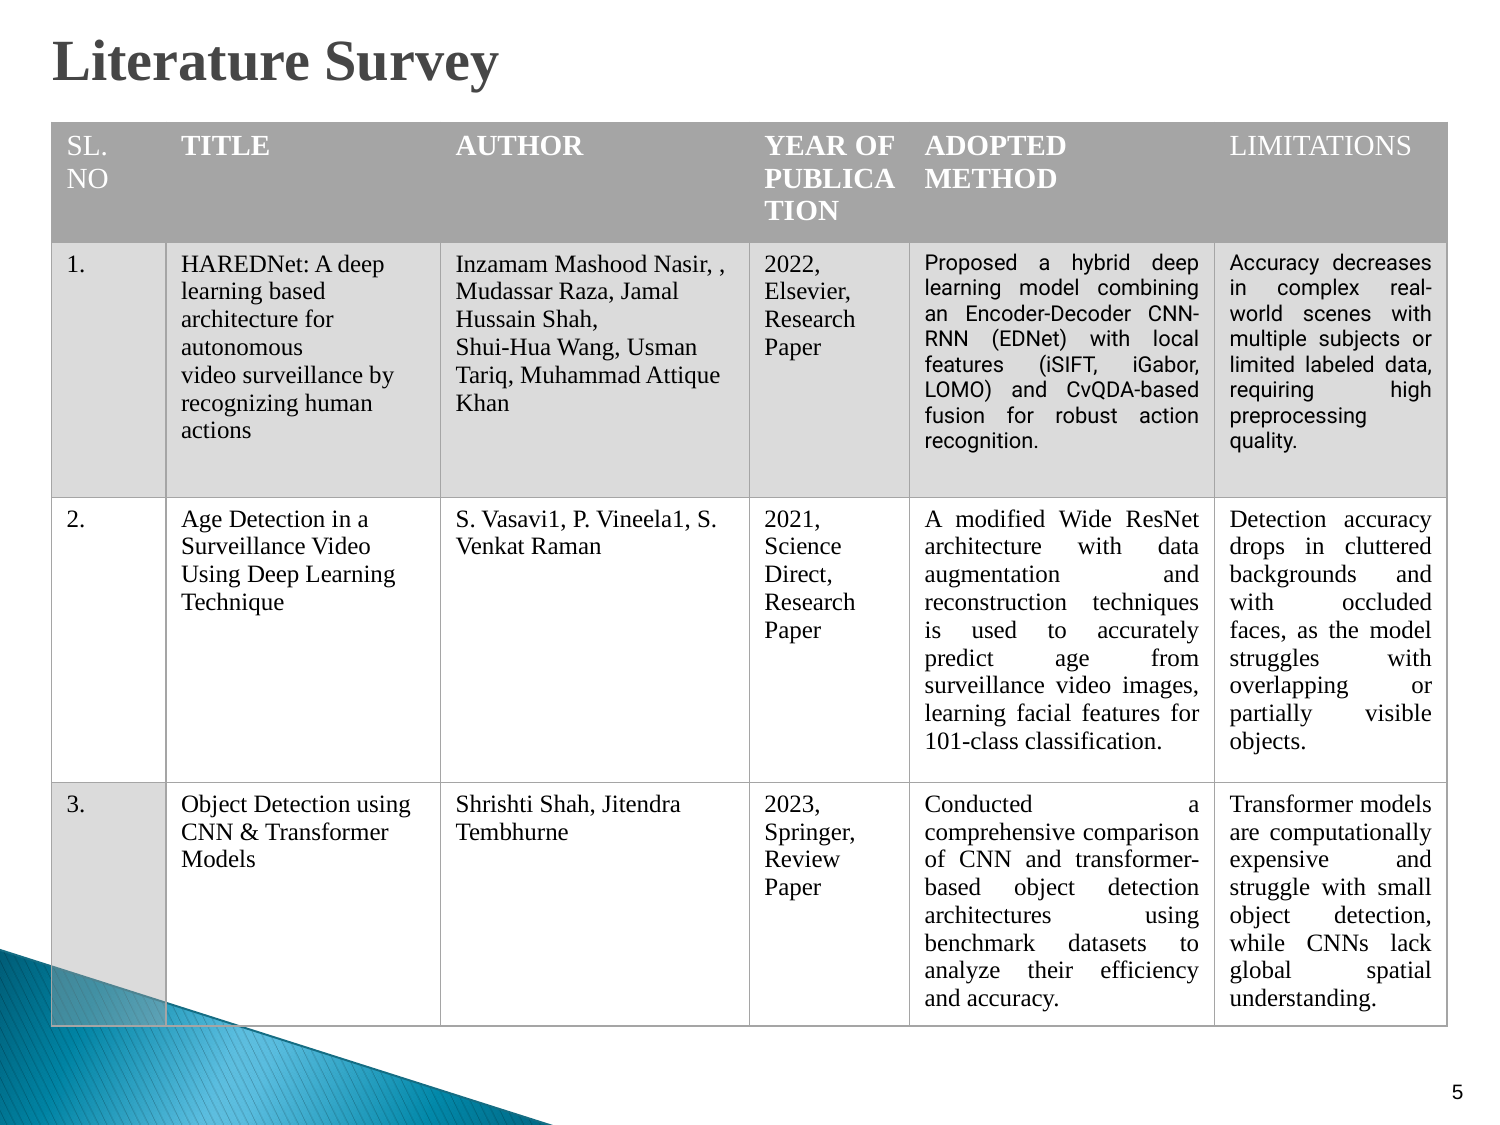

# Literature Survey
| SL. NO | TITLE | AUTHOR | YEAR OF PUBLICATION | ADOPTED METHOD | LIMITATIONS |
| --- | --- | --- | --- | --- | --- |
| 1. | HAREDNet: A deep learning based architecture for autonomous video surveillance by recognizing human actions | Inzamam Mashood Nasir, , Mudassar Raza, Jamal Hussain Shah, Shui-Hua Wang, Usman Tariq, Muhammad Attique Khan | 2022, Elsevier, Research Paper | Proposed a hybrid deep learning model combining an Encoder-Decoder CNN-RNN (EDNet) with local features (iSIFT, iGabor, LOMO) and CvQDA-based fusion for robust action recognition. | Accuracy decreases in complex real-world scenes with multiple subjects or limited labeled data, requiring high preprocessing quality. |
| 2. | Age Detection in a Surveillance Video Using Deep Learning Technique | S. Vasavi1, P. Vineela1, S. Venkat Raman | 2021, Science Direct, Research Paper | A modified Wide ResNet architecture with data augmentation and reconstruction techniques is used to accurately predict age from surveillance video images, learning facial features for 101-class classification. | Detection accuracy drops in cluttered backgrounds and with occluded faces, as the model struggles with overlapping or partially visible objects. |
| 3. | Object Detection using CNN & Transformer Models | Shrishti Shah, Jitendra Tembhurne | 2023, Springer, Review Paper | Conducted a comprehensive comparison of CNN and transformer-based object detection architectures using benchmark datasets to analyze their efficiency and accuracy. | Transformer models are computationally expensive and struggle with small object detection, while CNNs lack global spatial understanding. |
5